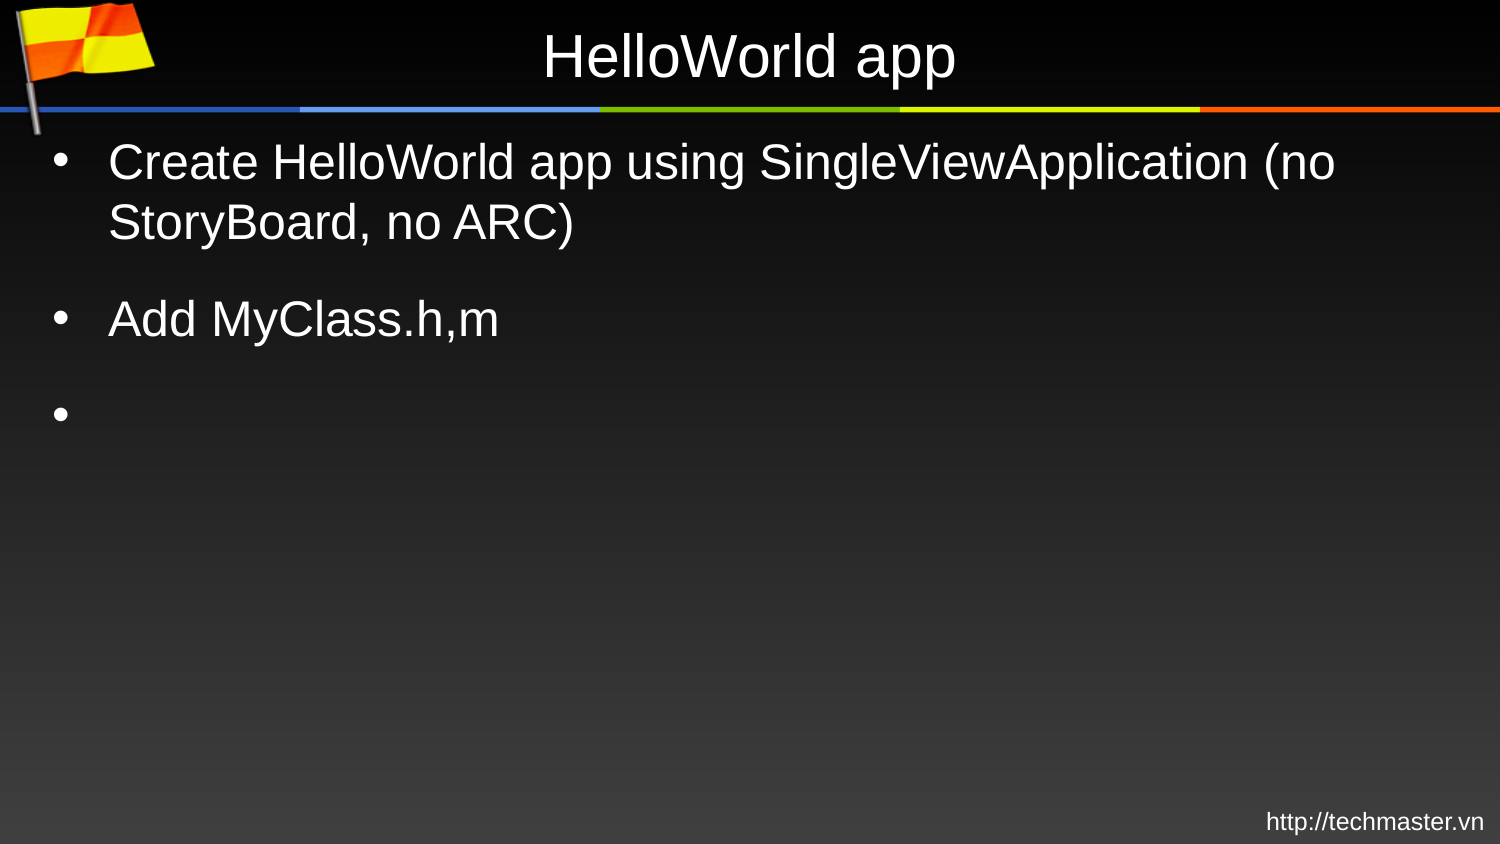

# HelloWorld app
Create HelloWorld app using SingleViewApplication (no StoryBoard, no ARC)
Add MyClass.h,m